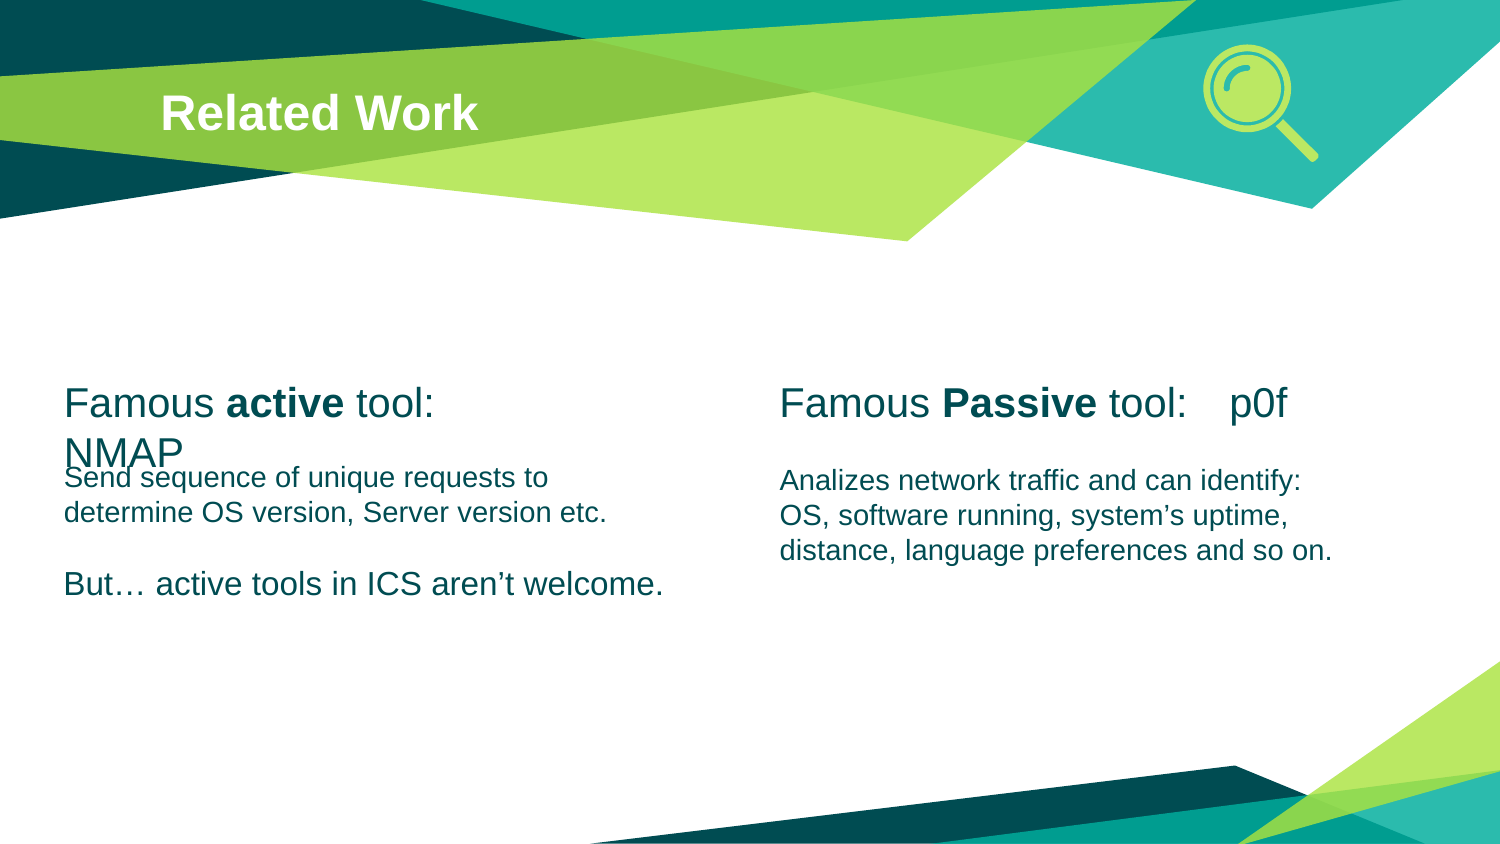

# Related Work
Famous Passive tool:	p0f
Famous active tool:	NMAP
Send sequence of unique requests to determine OS version, Server version etc.
Analizes network traffic and can identify:
OS, software running, system’s uptime, distance, language preferences and so on.
But… active tools in ICS aren’t welcome.